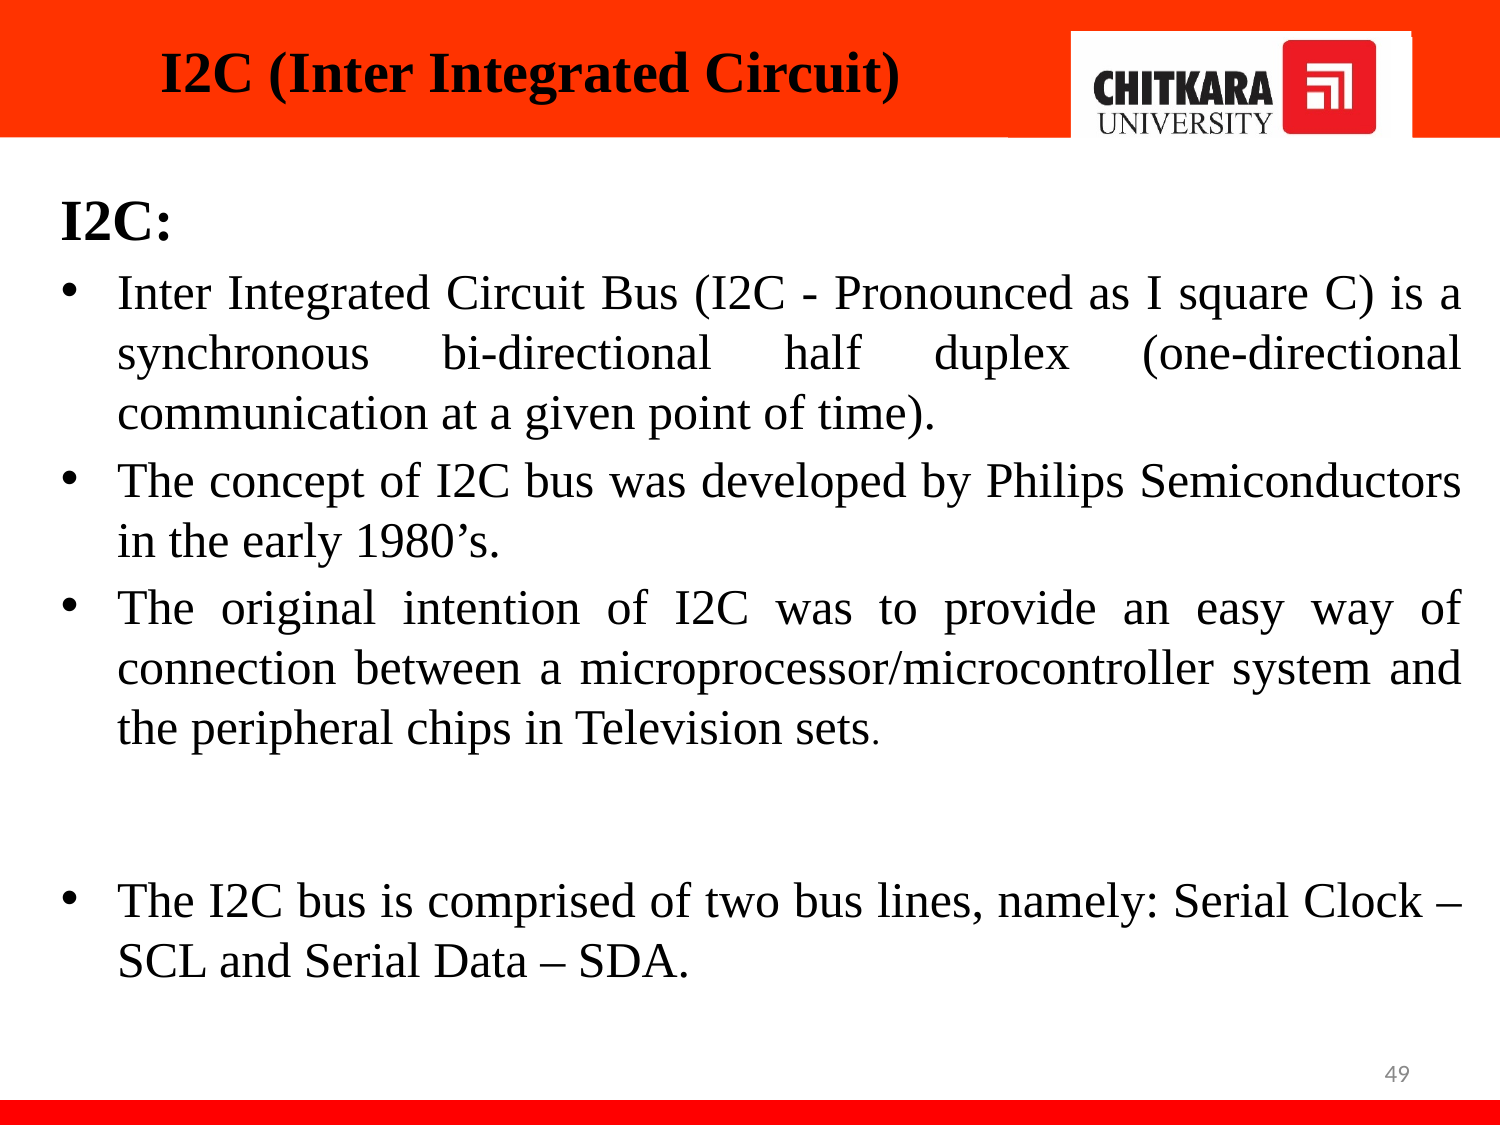

# I2C (Inter Integrated Circuit)
I2C:
Inter Integrated Circuit Bus (I2C - Pronounced as I square C) is a synchronous bi-directional half duplex (one-directional communication at a given point of time).
The concept of I2C bus was developed by Philips Semiconductors in the early 1980’s.
The original intention of I2C was to provide an easy way of connection between a microprocessor/microcontroller system and the peripheral chips in Television sets.

The I2C bus is comprised of two bus lines, namely: Serial Clock – SCL and Serial Data – SDA.
49